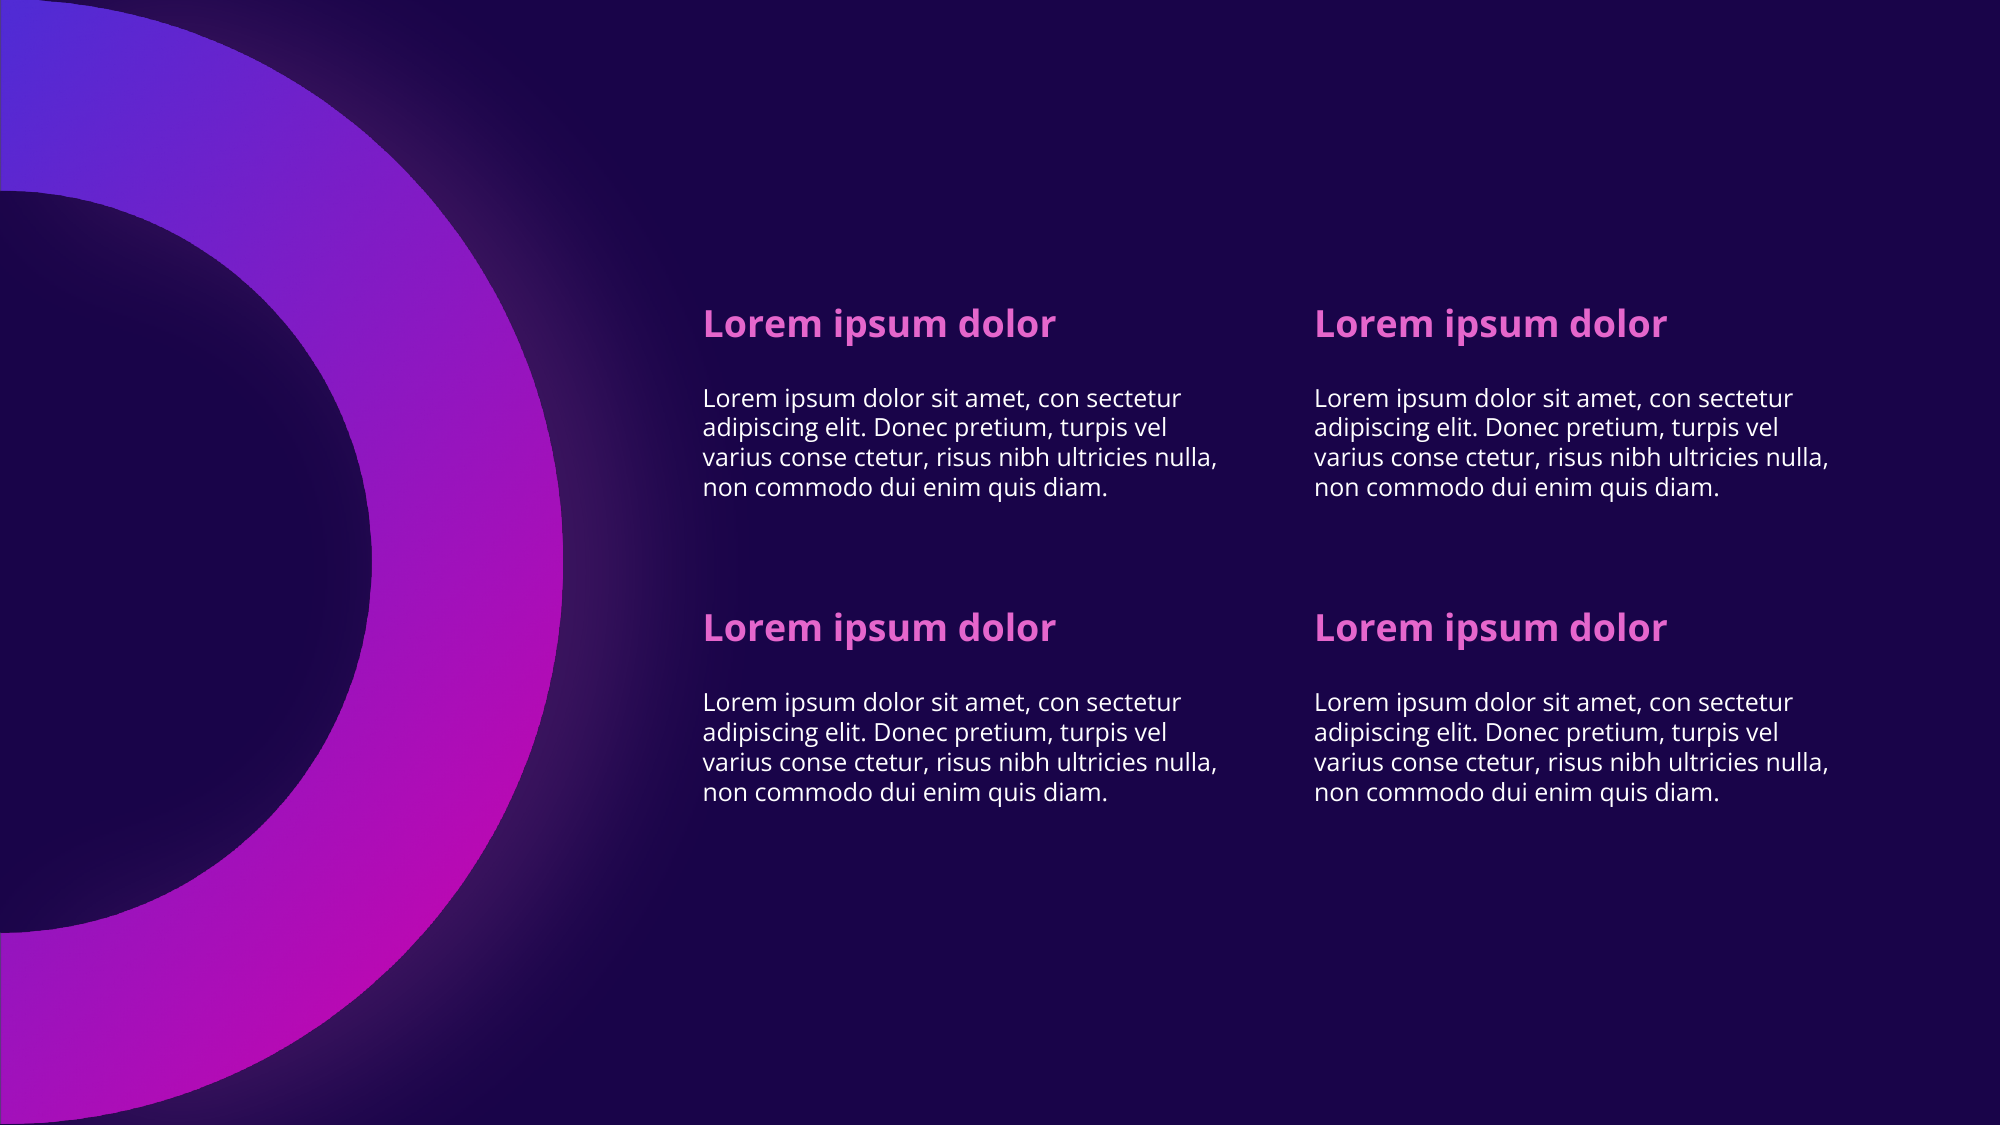

Lorem ipsum dolor
Lorem ipsum dolor
Lorem ipsum dolor sit amet, con sectetur adipiscing elit. Donec pretium, turpis vel varius conse ctetur, risus nibh ultricies nulla, non commodo dui enim quis diam.
Lorem ipsum dolor sit amet, con sectetur adipiscing elit. Donec pretium, turpis vel varius conse ctetur, risus nibh ultricies nulla, non commodo dui enim quis diam.
Lorem ipsum dolor
Lorem ipsum dolor
Lorem ipsum dolor sit amet, con sectetur adipiscing elit. Donec pretium, turpis vel varius conse ctetur, risus nibh ultricies nulla, non commodo dui enim quis diam.
Lorem ipsum dolor sit amet, con sectetur adipiscing elit. Donec pretium, turpis vel varius conse ctetur, risus nibh ultricies nulla, non commodo dui enim quis diam.